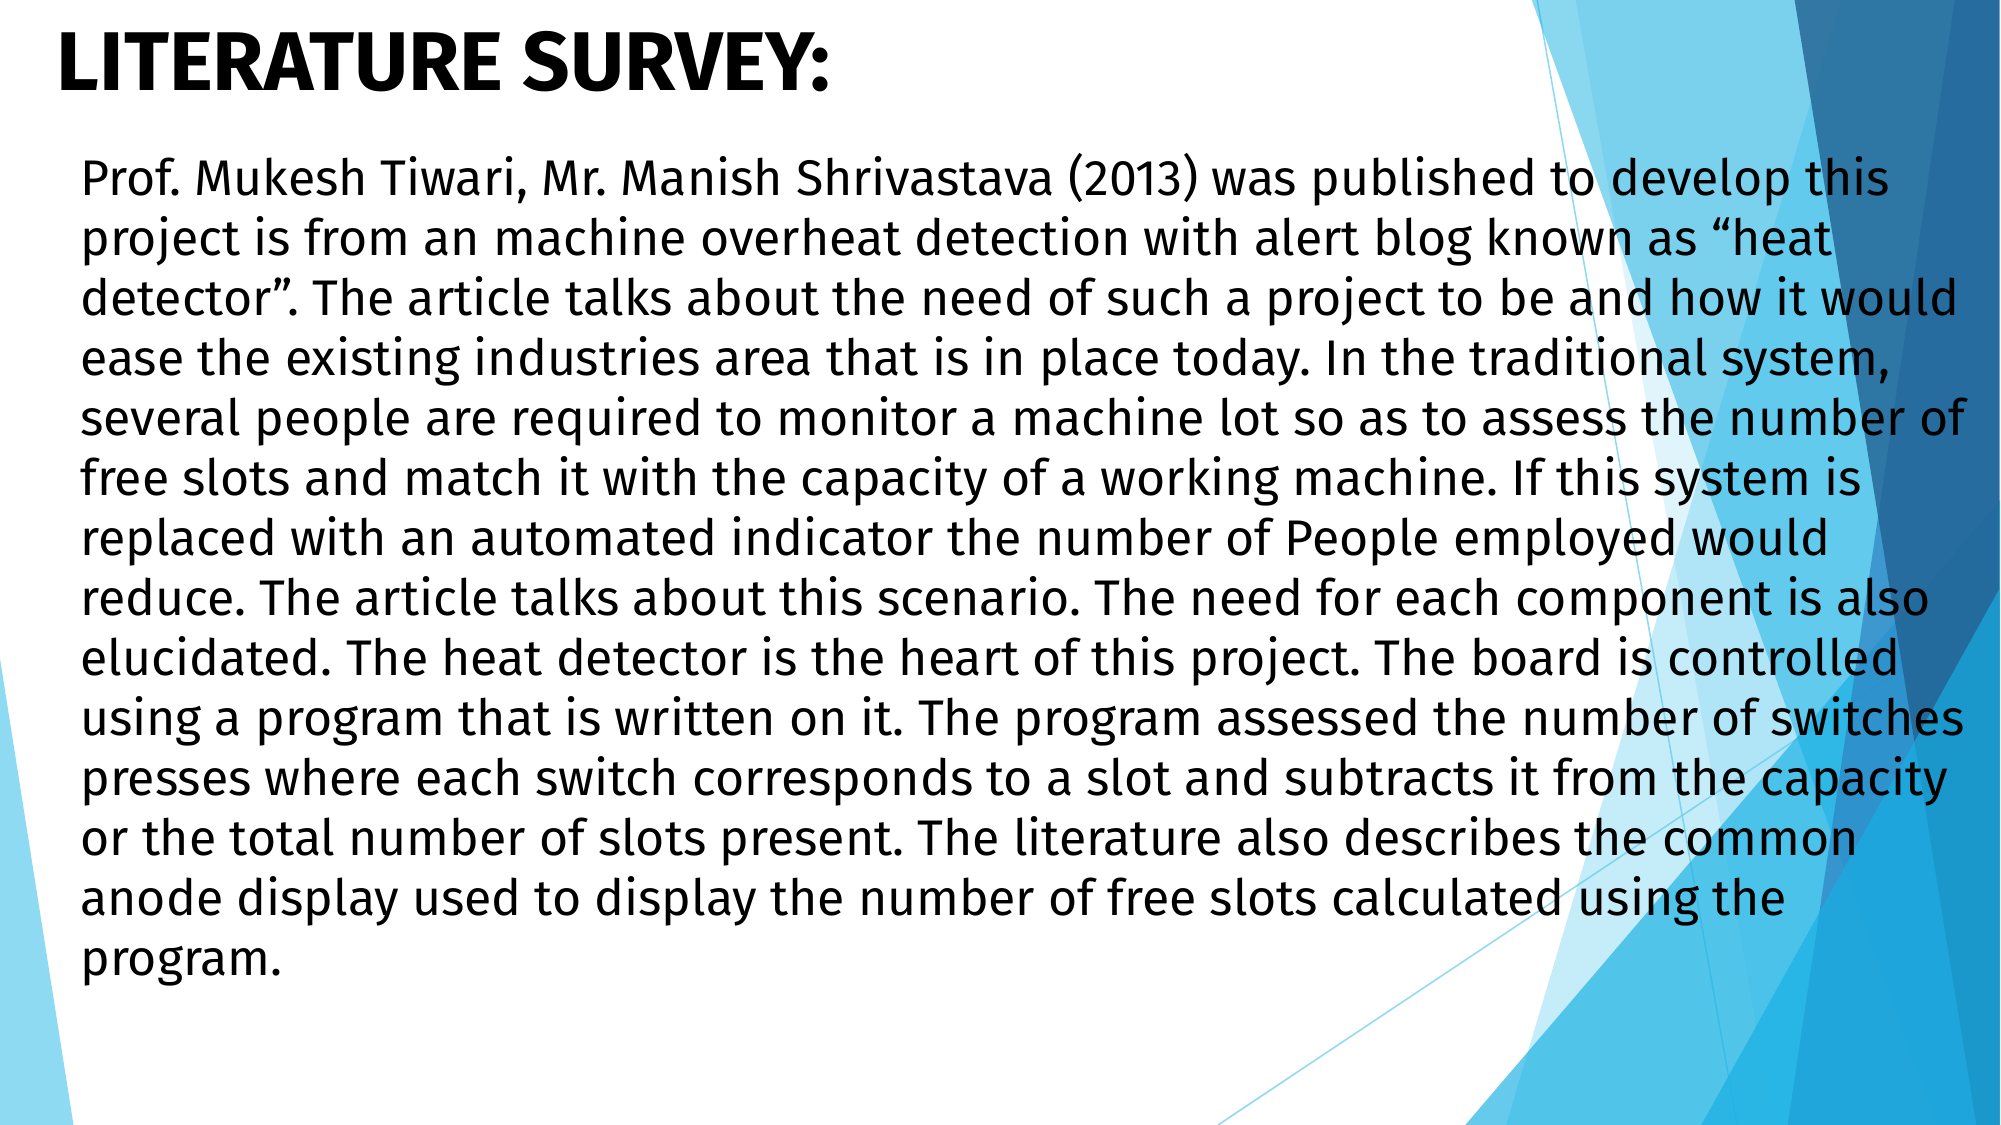

LITERATURE SURVEY:
Prof. Mukesh Tiwari, Mr. Manish Shrivastava (2013) was published to develop this project is from an machine overheat detection with alert blog known as “heat detector”. The article talks about the need of such a project to be and how it would ease the existing industries area that is in place today. In the traditional system, several people are required to monitor a machine lot so as to assess the number of free slots and match it with the capacity of a working machine. If this system is replaced with an automated indicator the number of People employed would reduce. The article talks about this scenario. The need for each component is also elucidated. The heat detector is the heart of this project. The board is controlled using a program that is written on it. The program assessed the number of switches presses where each switch corresponds to a slot and subtracts it from the capacity or the total number of slots present. The literature also describes the common anode display used to display the number of free slots calculated using the program.